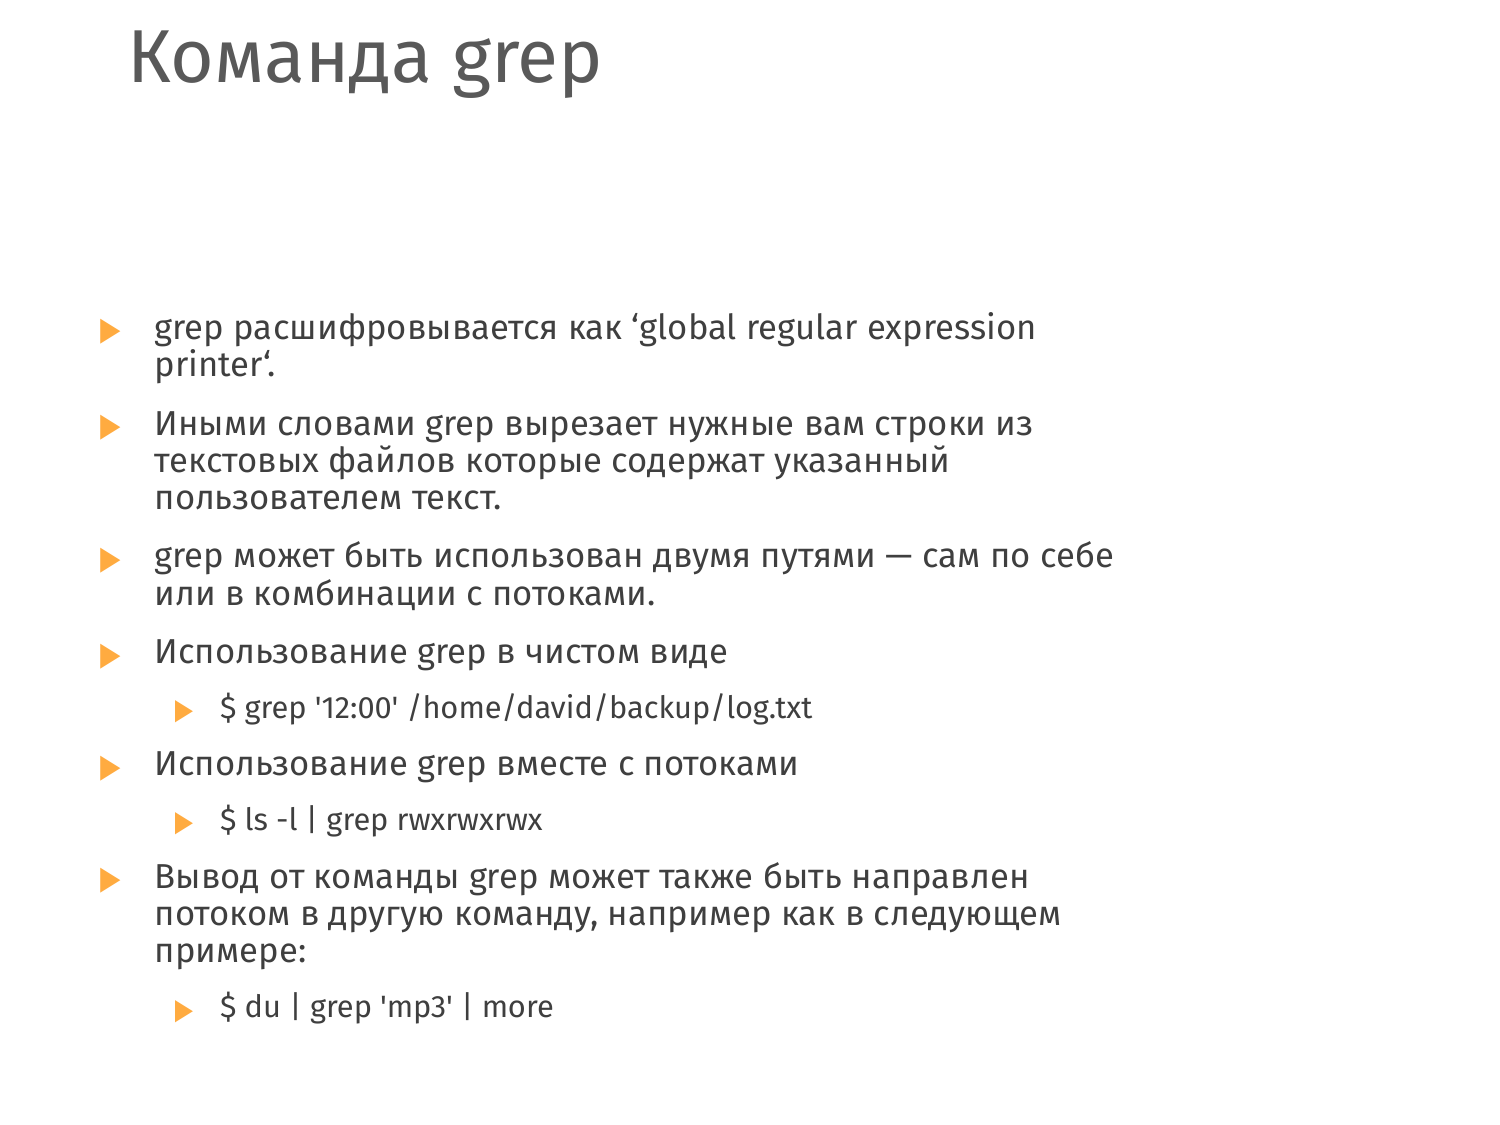

# Команда grep
grep расшифровывается как ‘global regular expression printer‘.
Иными словами grep вырезает нужные вам строки из текстовых файлов которые содержат указанный пользователем текст.
grep может быть использован двумя путями — сам по себе или в комбинации с потоками.
Использование grep в чистом виде
$ grep '12:00' /home/david/backup/log.txt
Использование grep вместе с потоками
$ ls -l | grep rwxrwxrwx
Вывод от команды grep может также быть направлен потоком в другую команду, например как в следующем примере:
$ du | grep 'mp3' | more